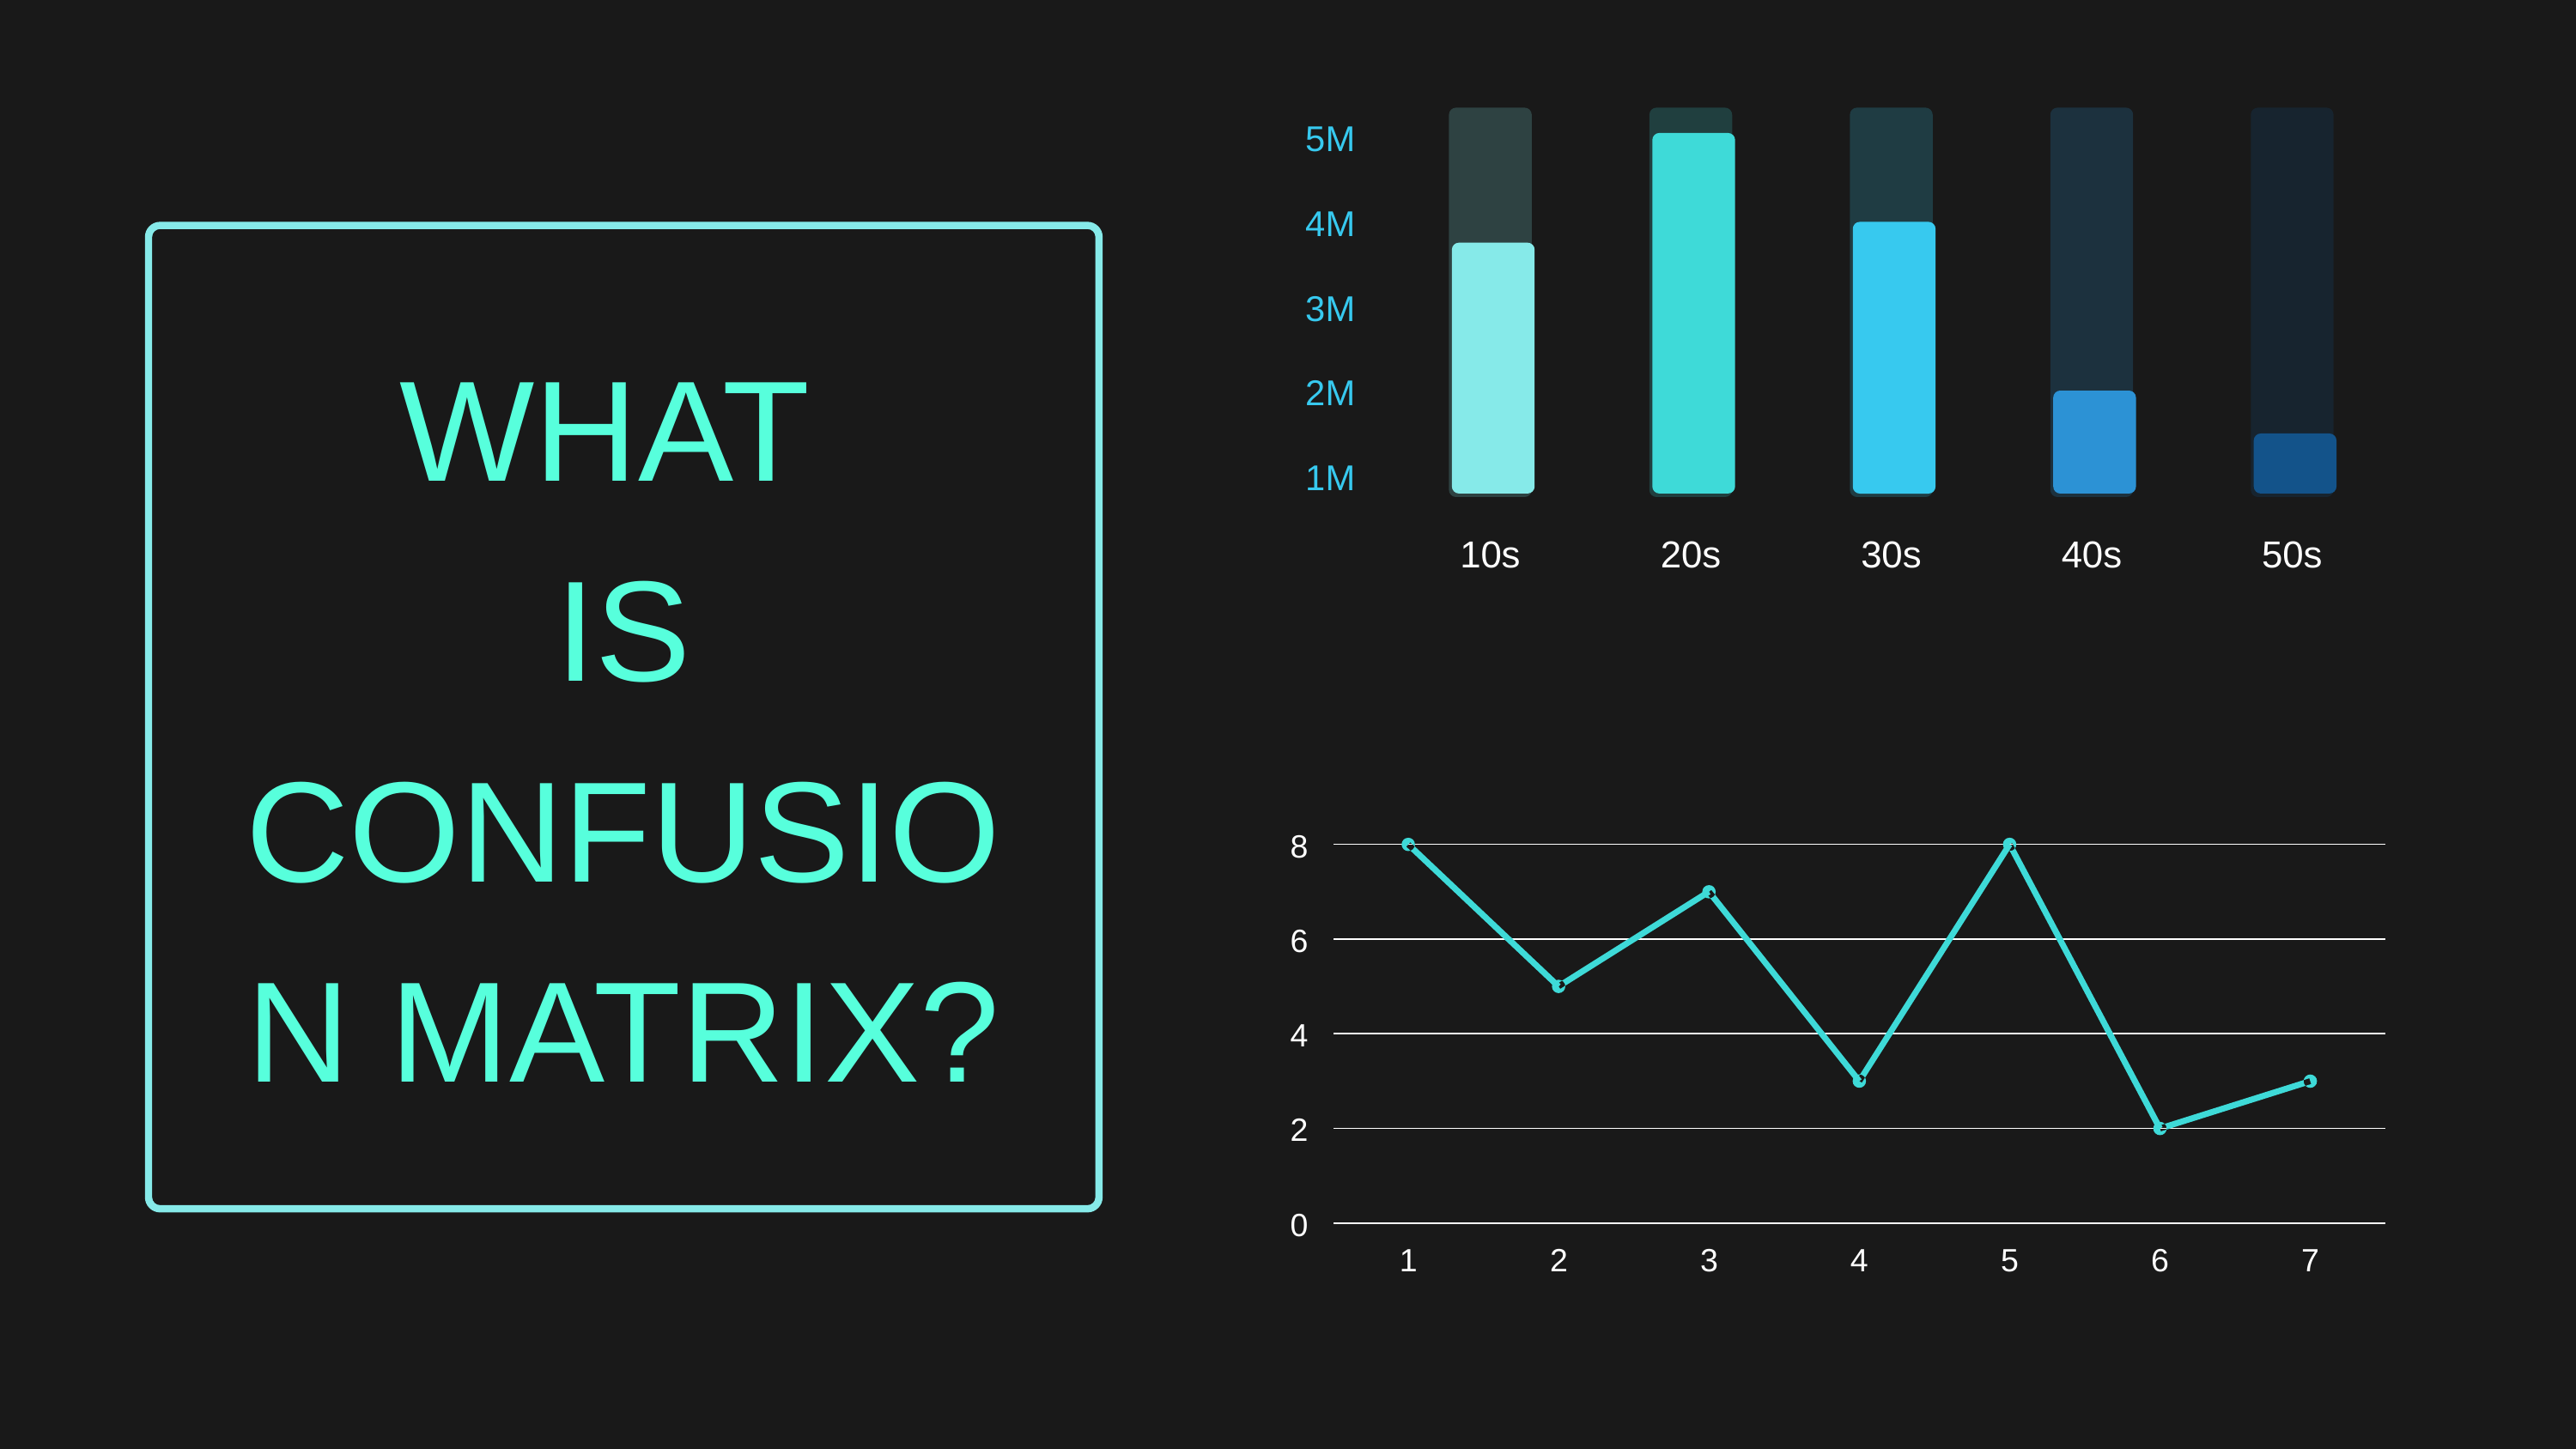

5M
4M
3M
2M
1M
30s
40s
50s
10s
20s

WHAT
IS CONFUSION MATRIX?

8

6
4
2
0
1
2
3
4
5
6
7